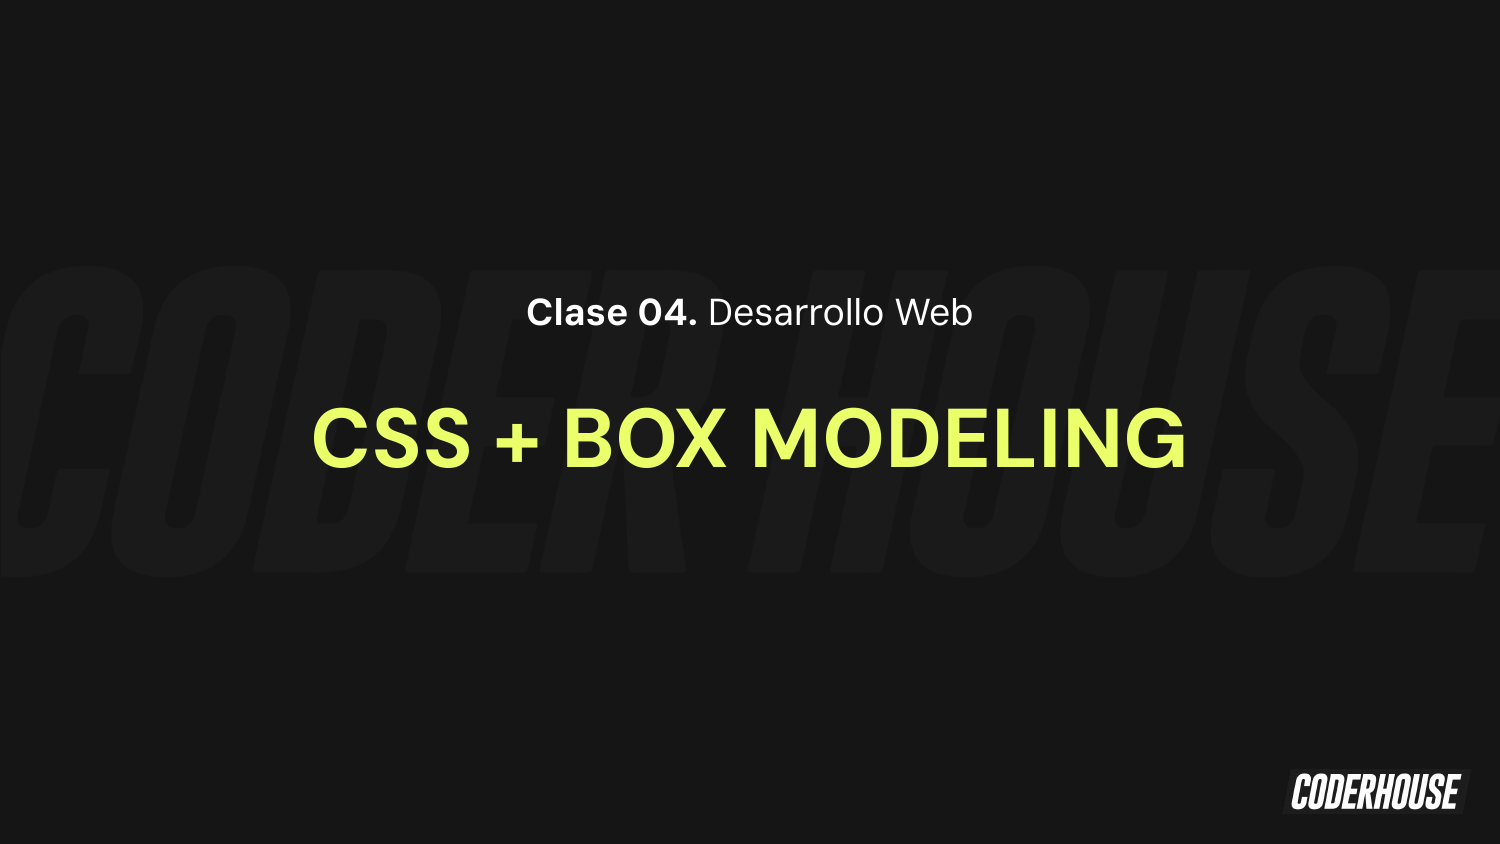

Clase 04. Desarrollo Web
CSS + BOX MODELING